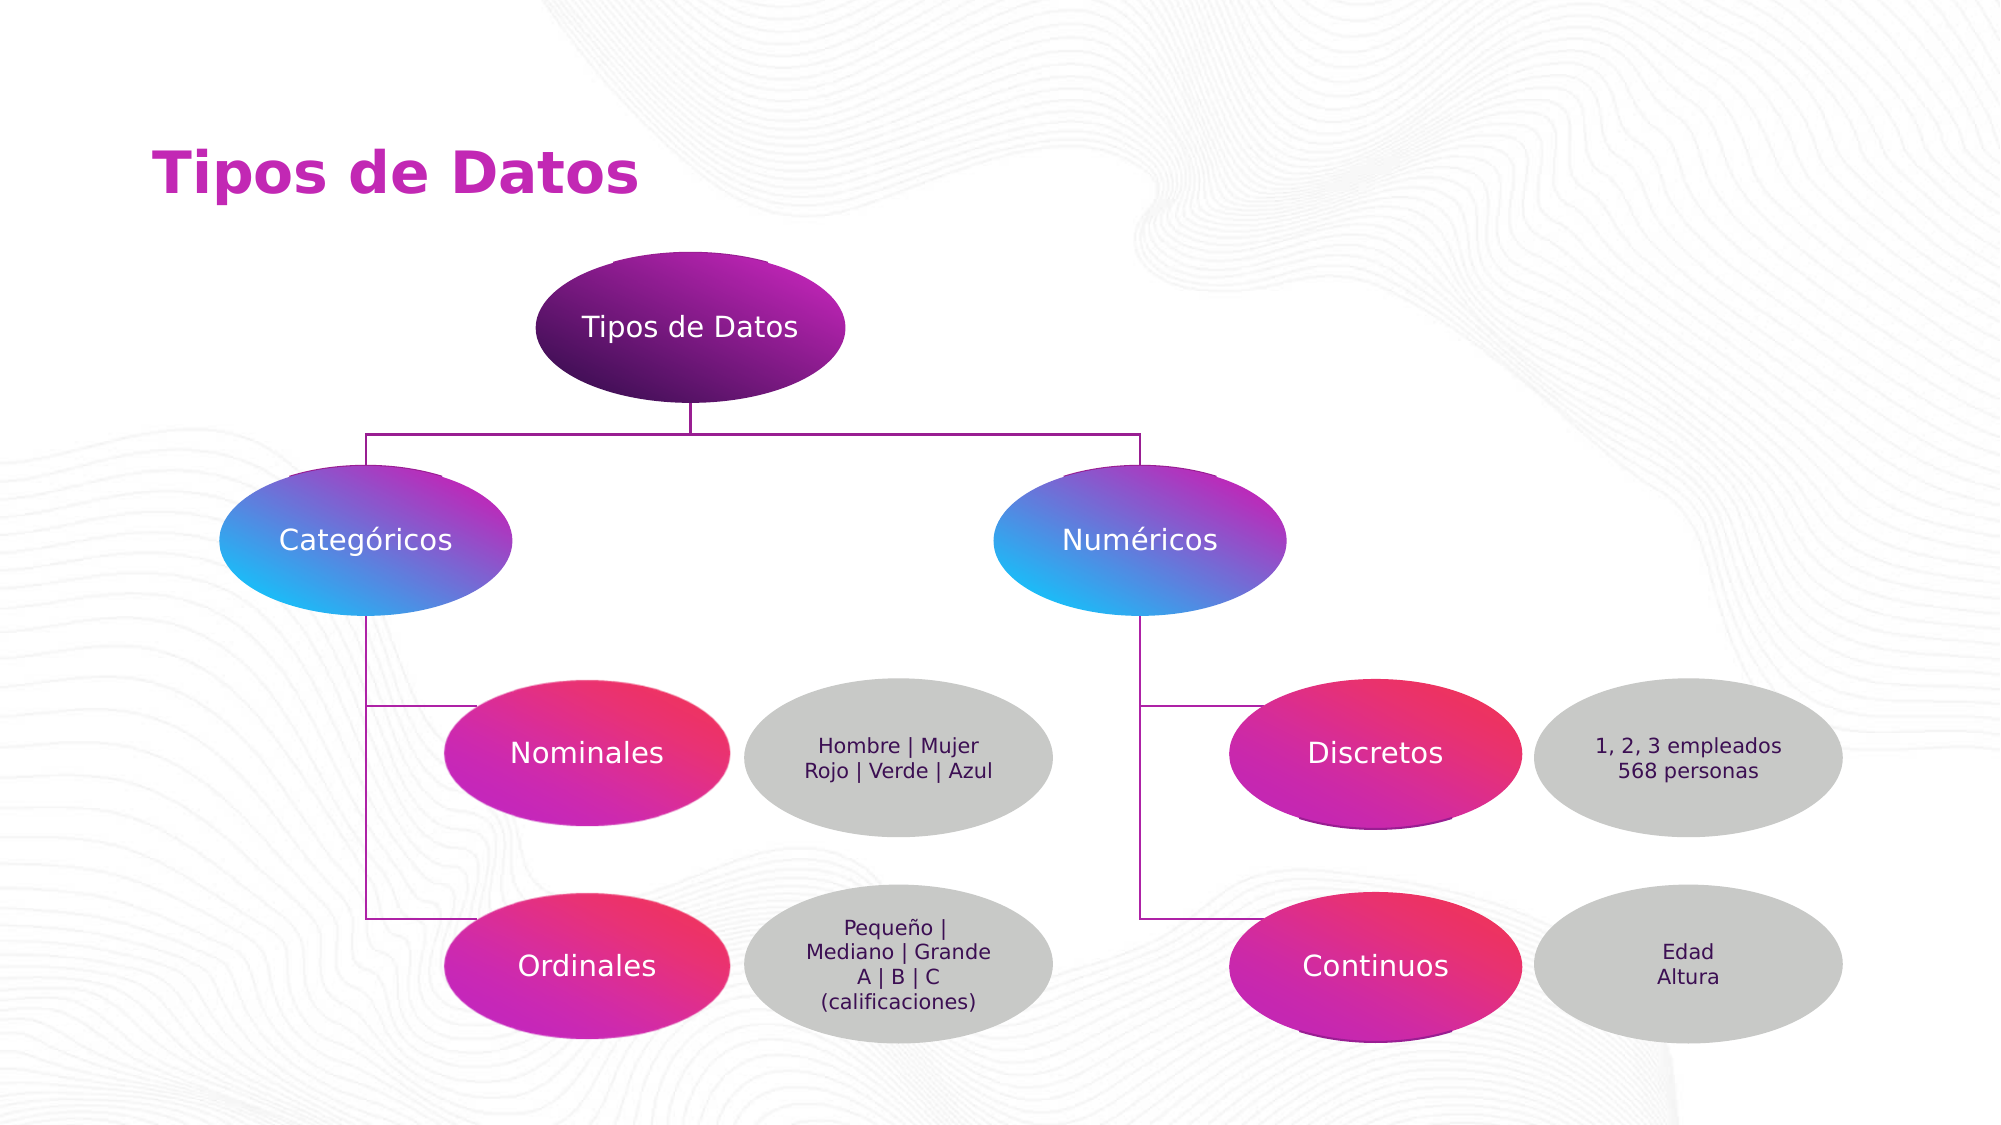

# Tipos de Datos
Tipos de Datos
Categóricos
Nominales
Ordinales
Numéricos
Discretos
Continuos
1, 2, 3 empleados
568 personas
Hombre | Mujer
Rojo | Verde | Azul
Pequeño |  Mediano | Grande
A | B | C (calificaciones)
Edad
Altura